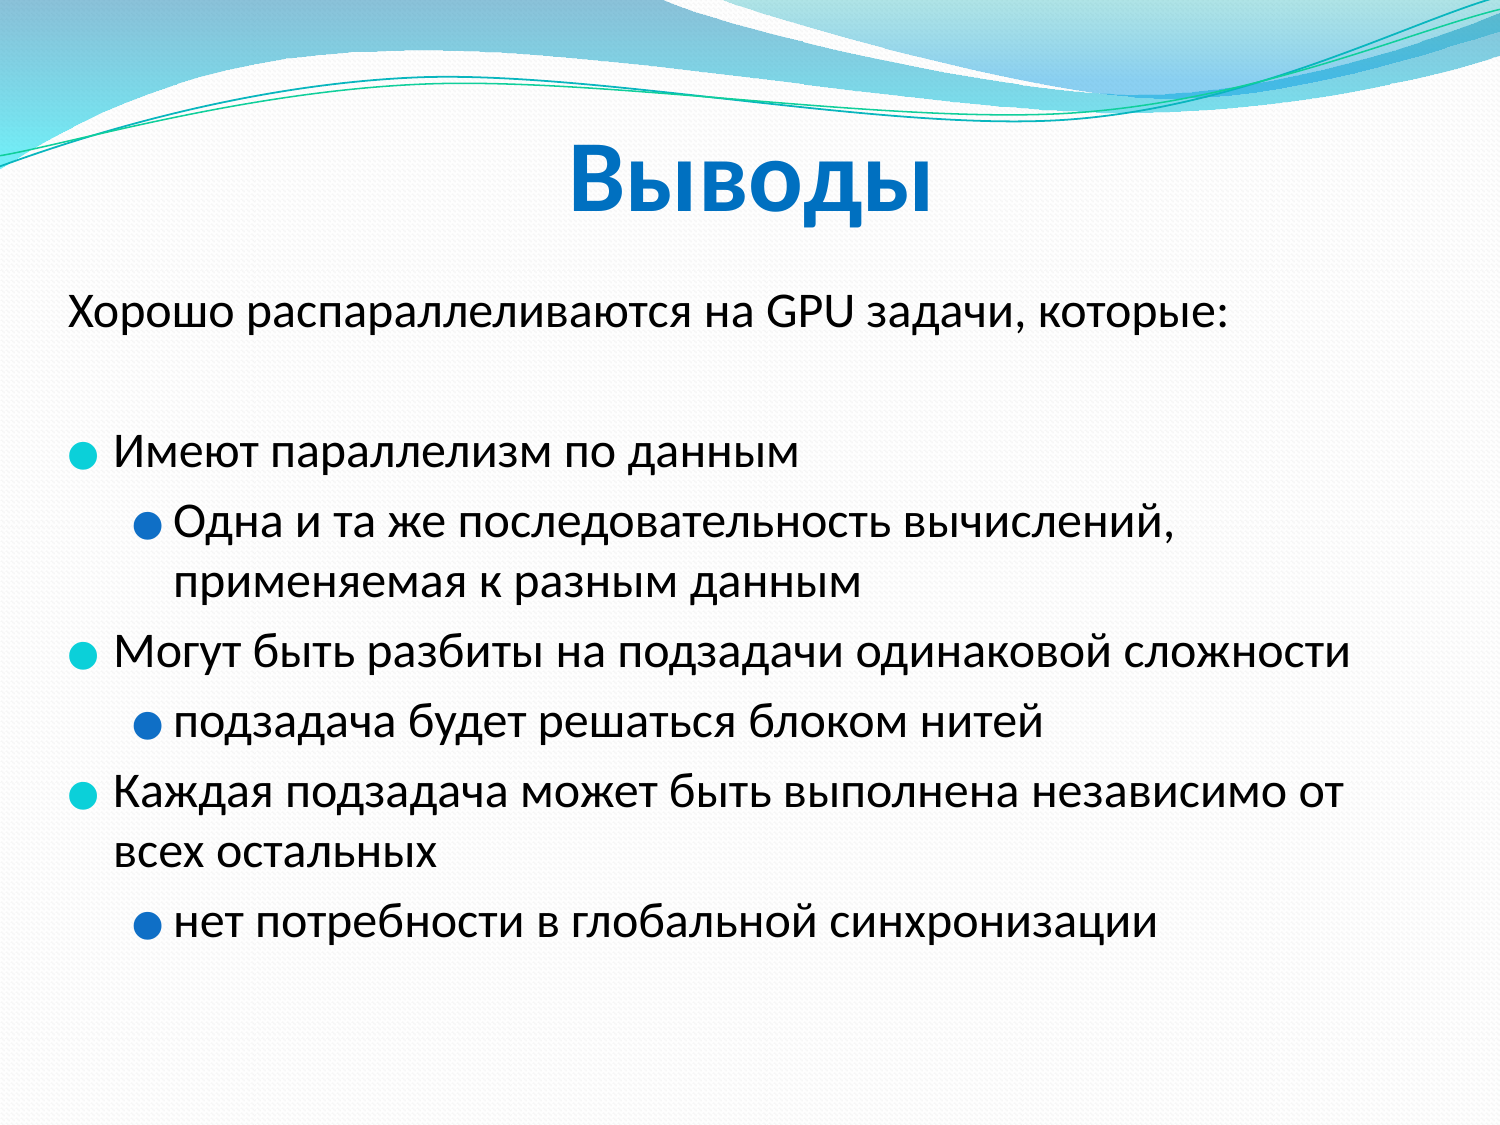

# Выводы
Хорошо распараллеливаются на GPU задачи, которые:

Имеют параллелизм по данным
Одна и та же последовательность вычислений, применяемая к разным данным
Могут быть разбиты на подзадачи одинаковой сложности
подзадача будет решаться блоком нитей
Каждая подзадача может быть выполнена независимо от всех остальных
нет потребности в глобальной синхронизации